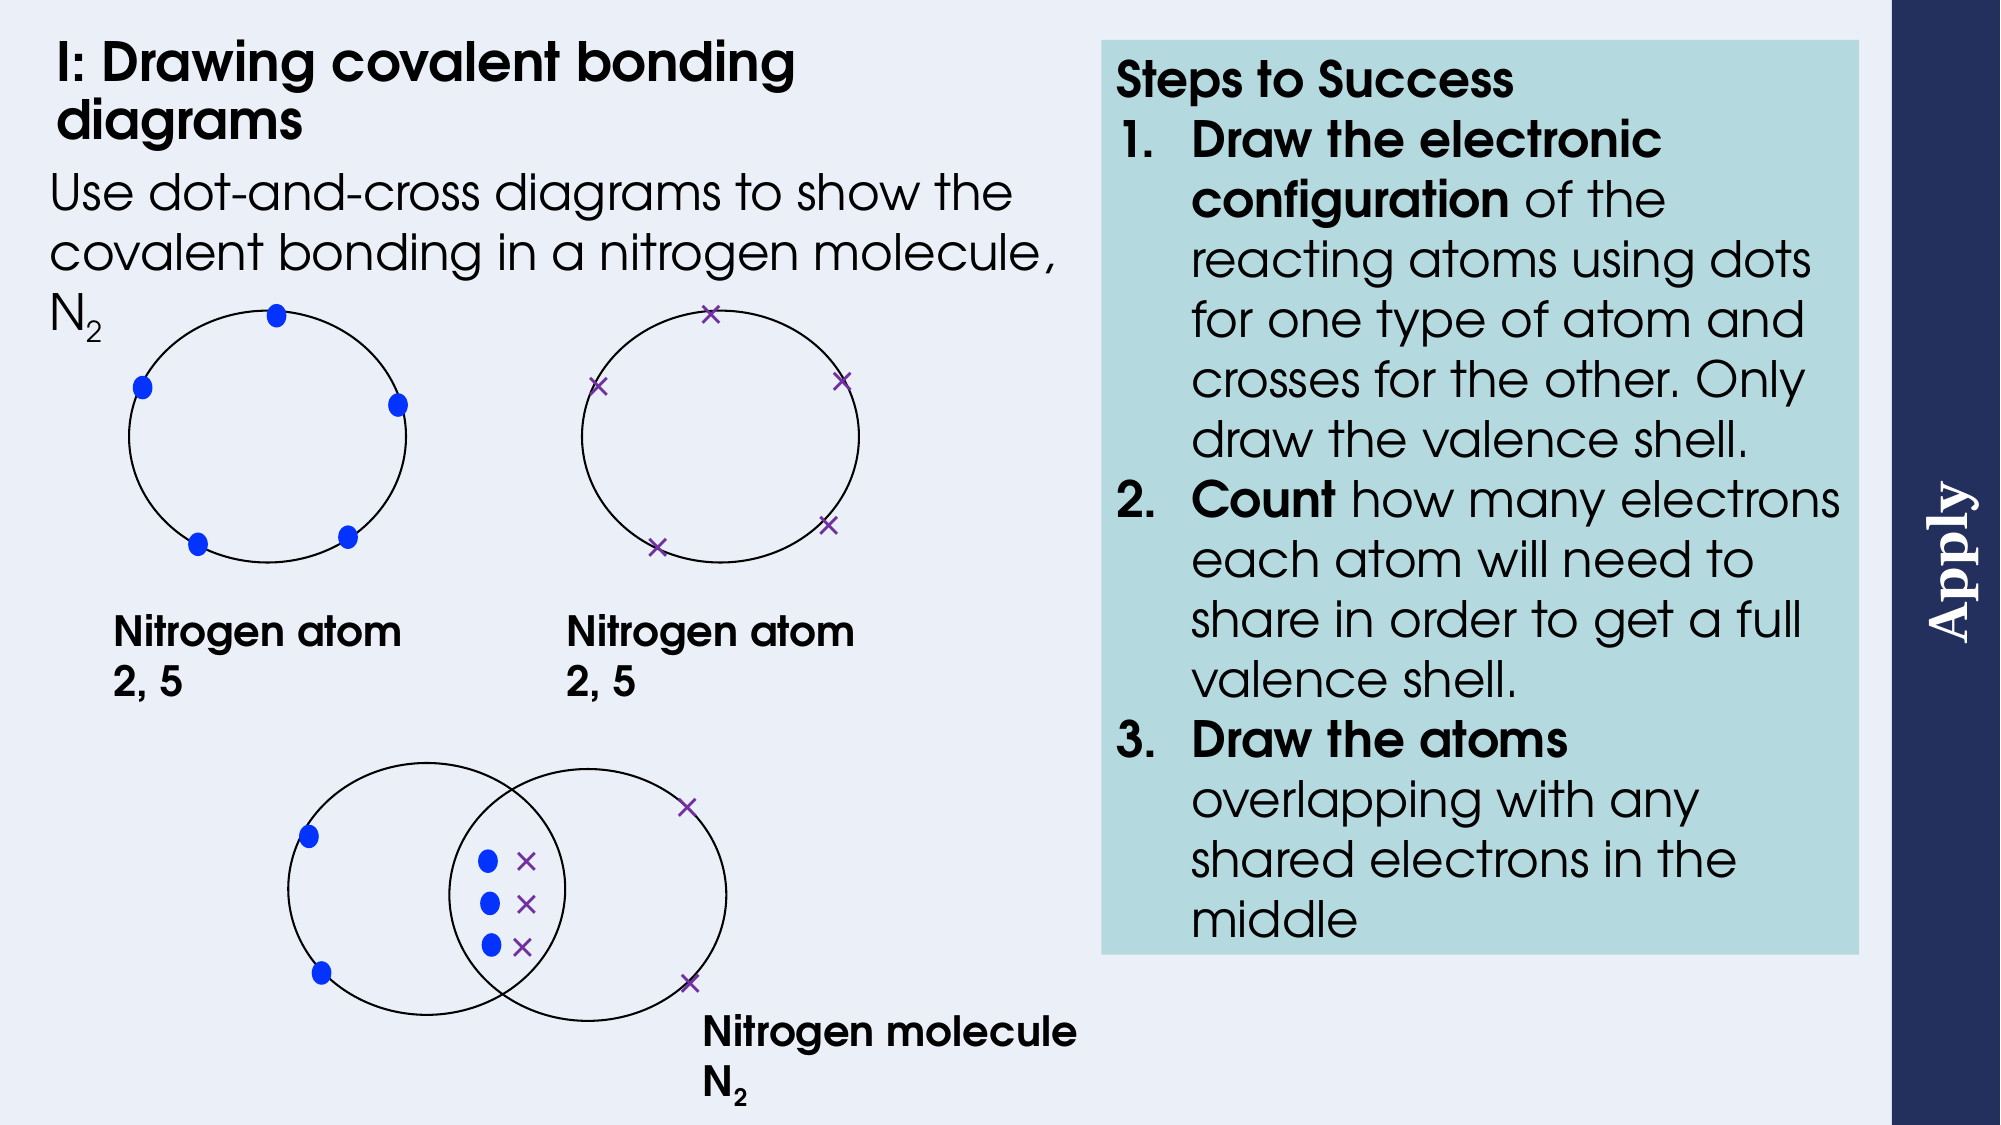

# I: Drawing covalent bonding diagrams
Steps to Success
Draw the electronic configuration of the reacting atoms using dots for one type of atom and crosses for the other. Only draw the valence shell.
Count how many electrons each atom will need to share in order to get a full valence shell.
Draw the atoms overlapping with any shared electrons in the middle
Use dot-and-cross diagrams to show the covalent bonding in a nitrogen molecule, N2
×

×
×

×
×

Nitrogen atom
2, 5
Nitrogen atom
2, 5

×

×

×

×

×

Nitrogen molecule
N2